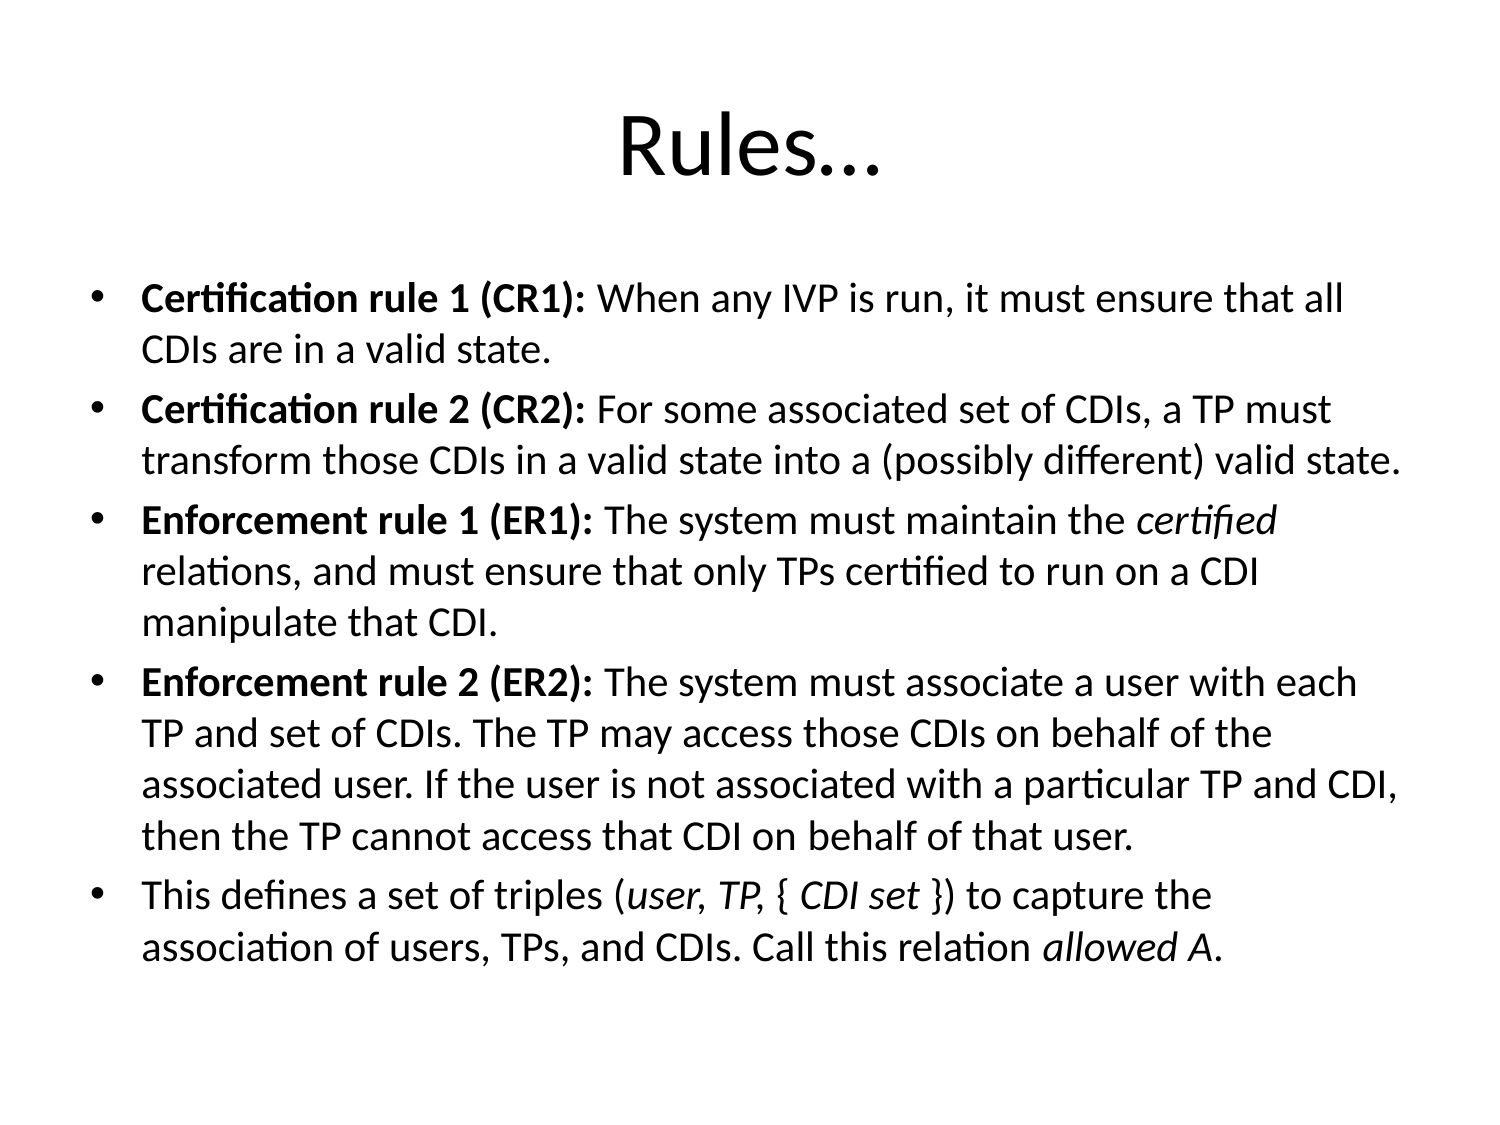

# Rules…
Certification rule 1 (CR1): When any IVP is run, it must ensure that all CDIs are in a valid state.
Certification rule 2 (CR2): For some associated set of CDIs, a TP must transform those CDIs in a valid state into a (possibly different) valid state.
Enforcement rule 1 (ER1): The system must maintain the certified relations, and must ensure that only TPs certified to run on a CDI manipulate that CDI.
Enforcement rule 2 (ER2): The system must associate a user with each TP and set of CDIs. The TP may access those CDIs on behalf of the associated user. If the user is not associated with a particular TP and CDI, then the TP cannot access that CDI on behalf of that user.
This defines a set of triples (user, TP, { CDI set }) to capture the association of users, TPs, and CDIs. Call this relation allowed A.